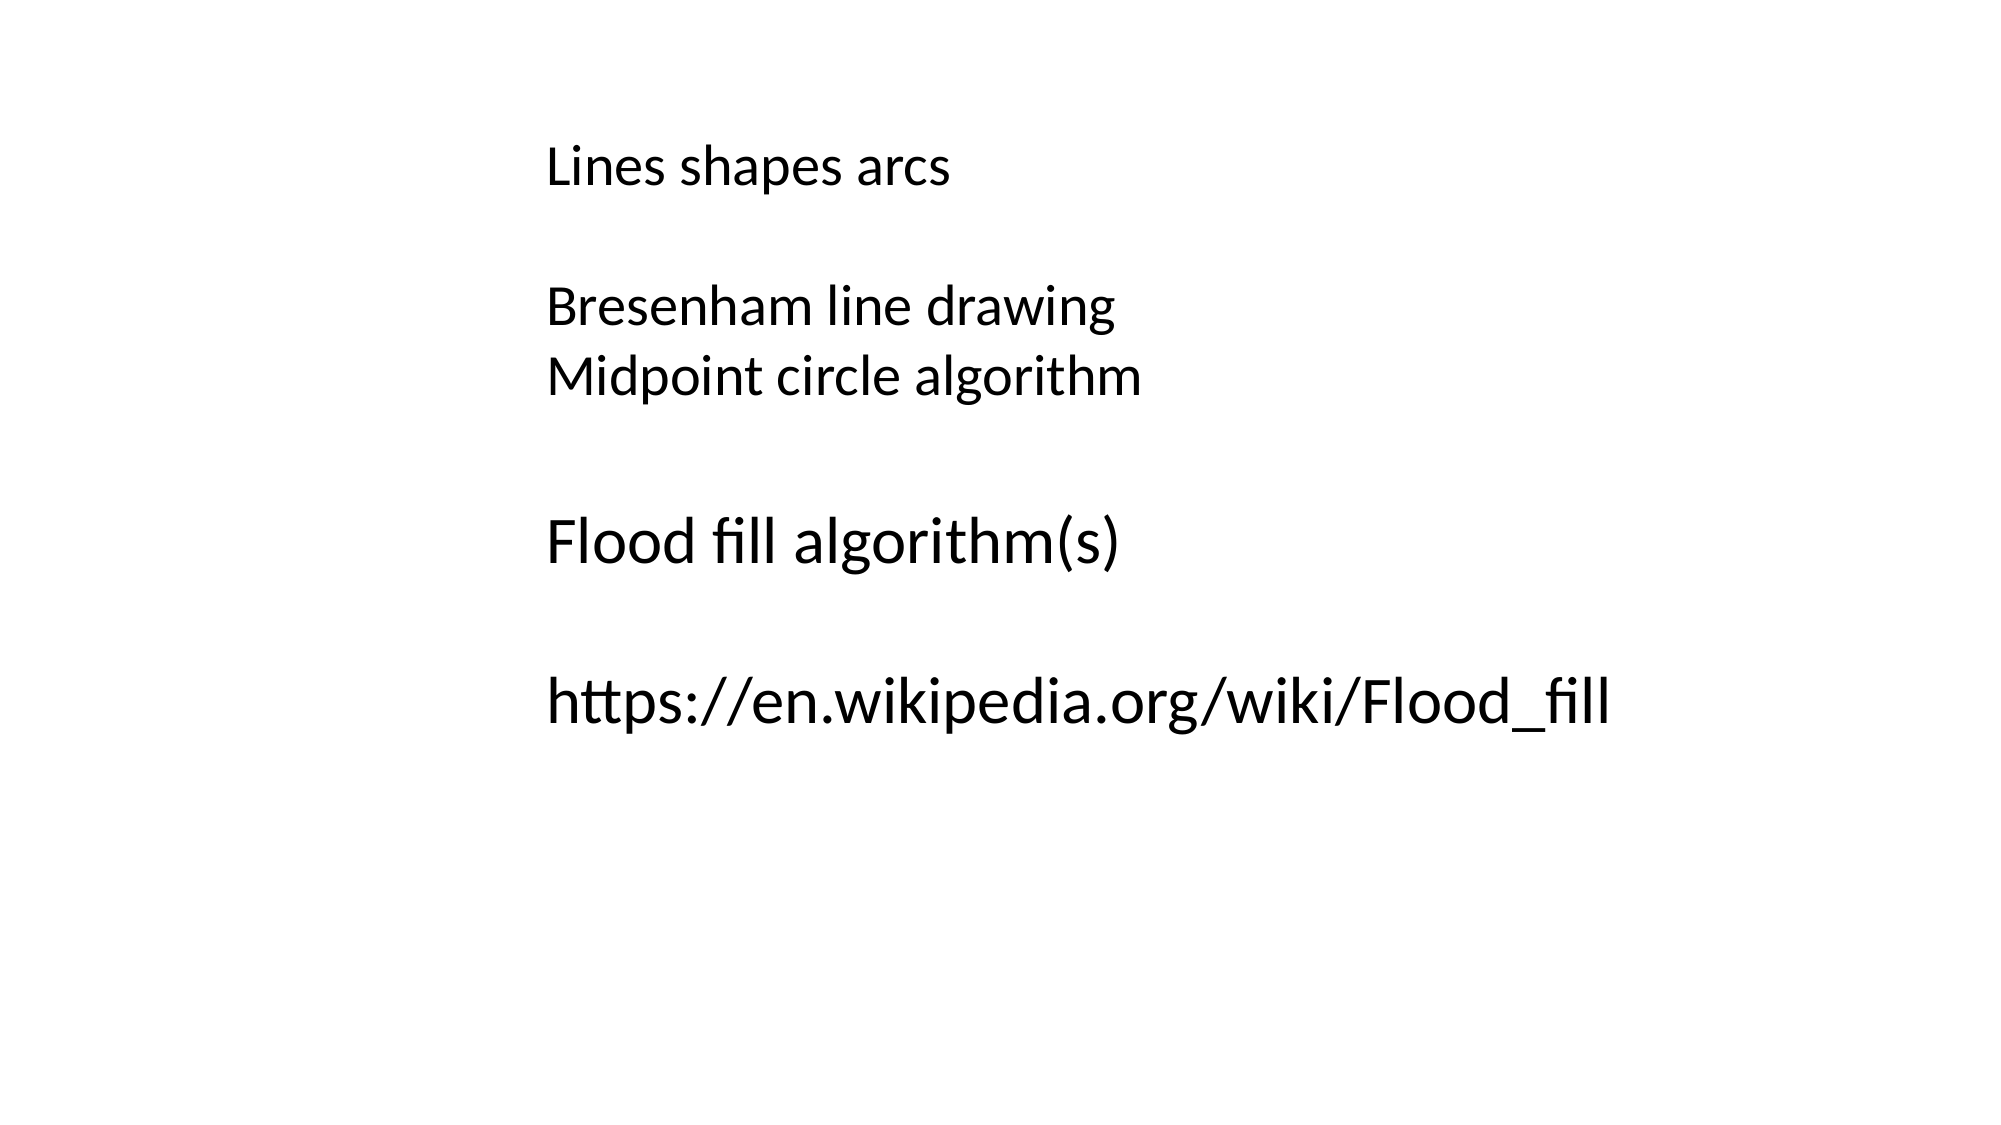

Lines shapes arcs

Bresenham line drawing
Midpoint circle algorithm

Flood fill algorithm(s)

https://en.wikipedia.org/wiki/Flood_fill